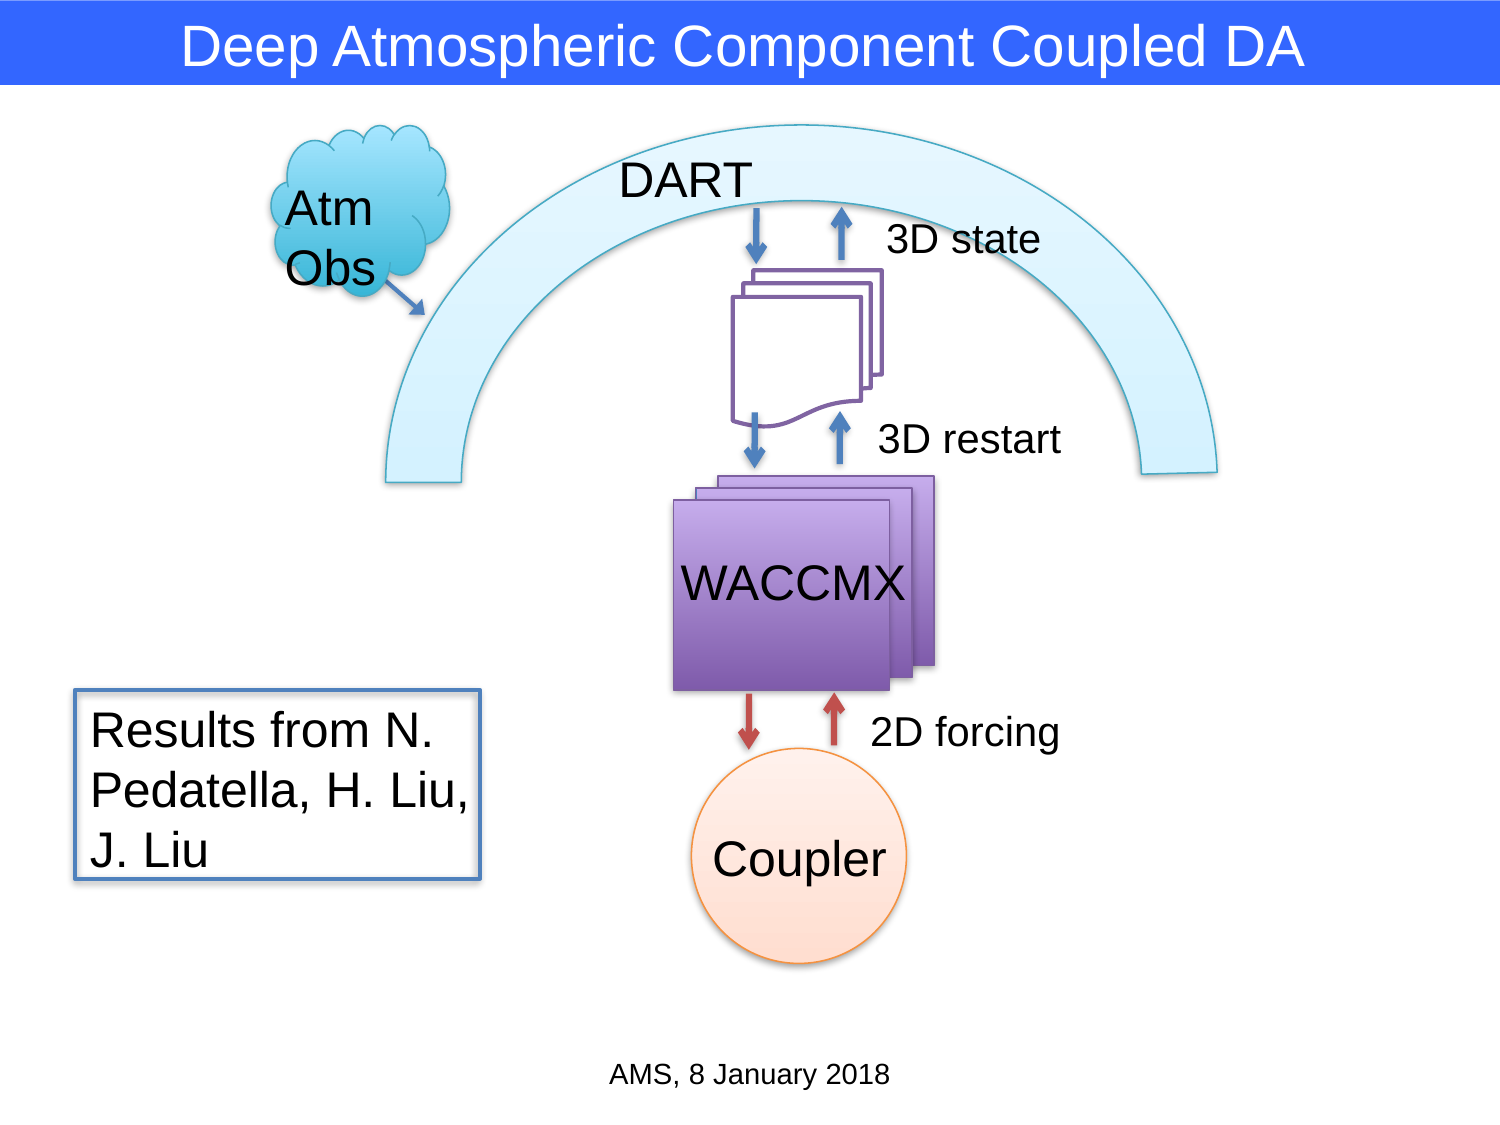

Deep Atmospheric Component Coupled DA

DART
Atm Obs
3D state

3D restart

WACCMX
2D forcing

Coupler

Results from N. Pedatella, H. Liu, J. Liu
AMS, 8 January 2018